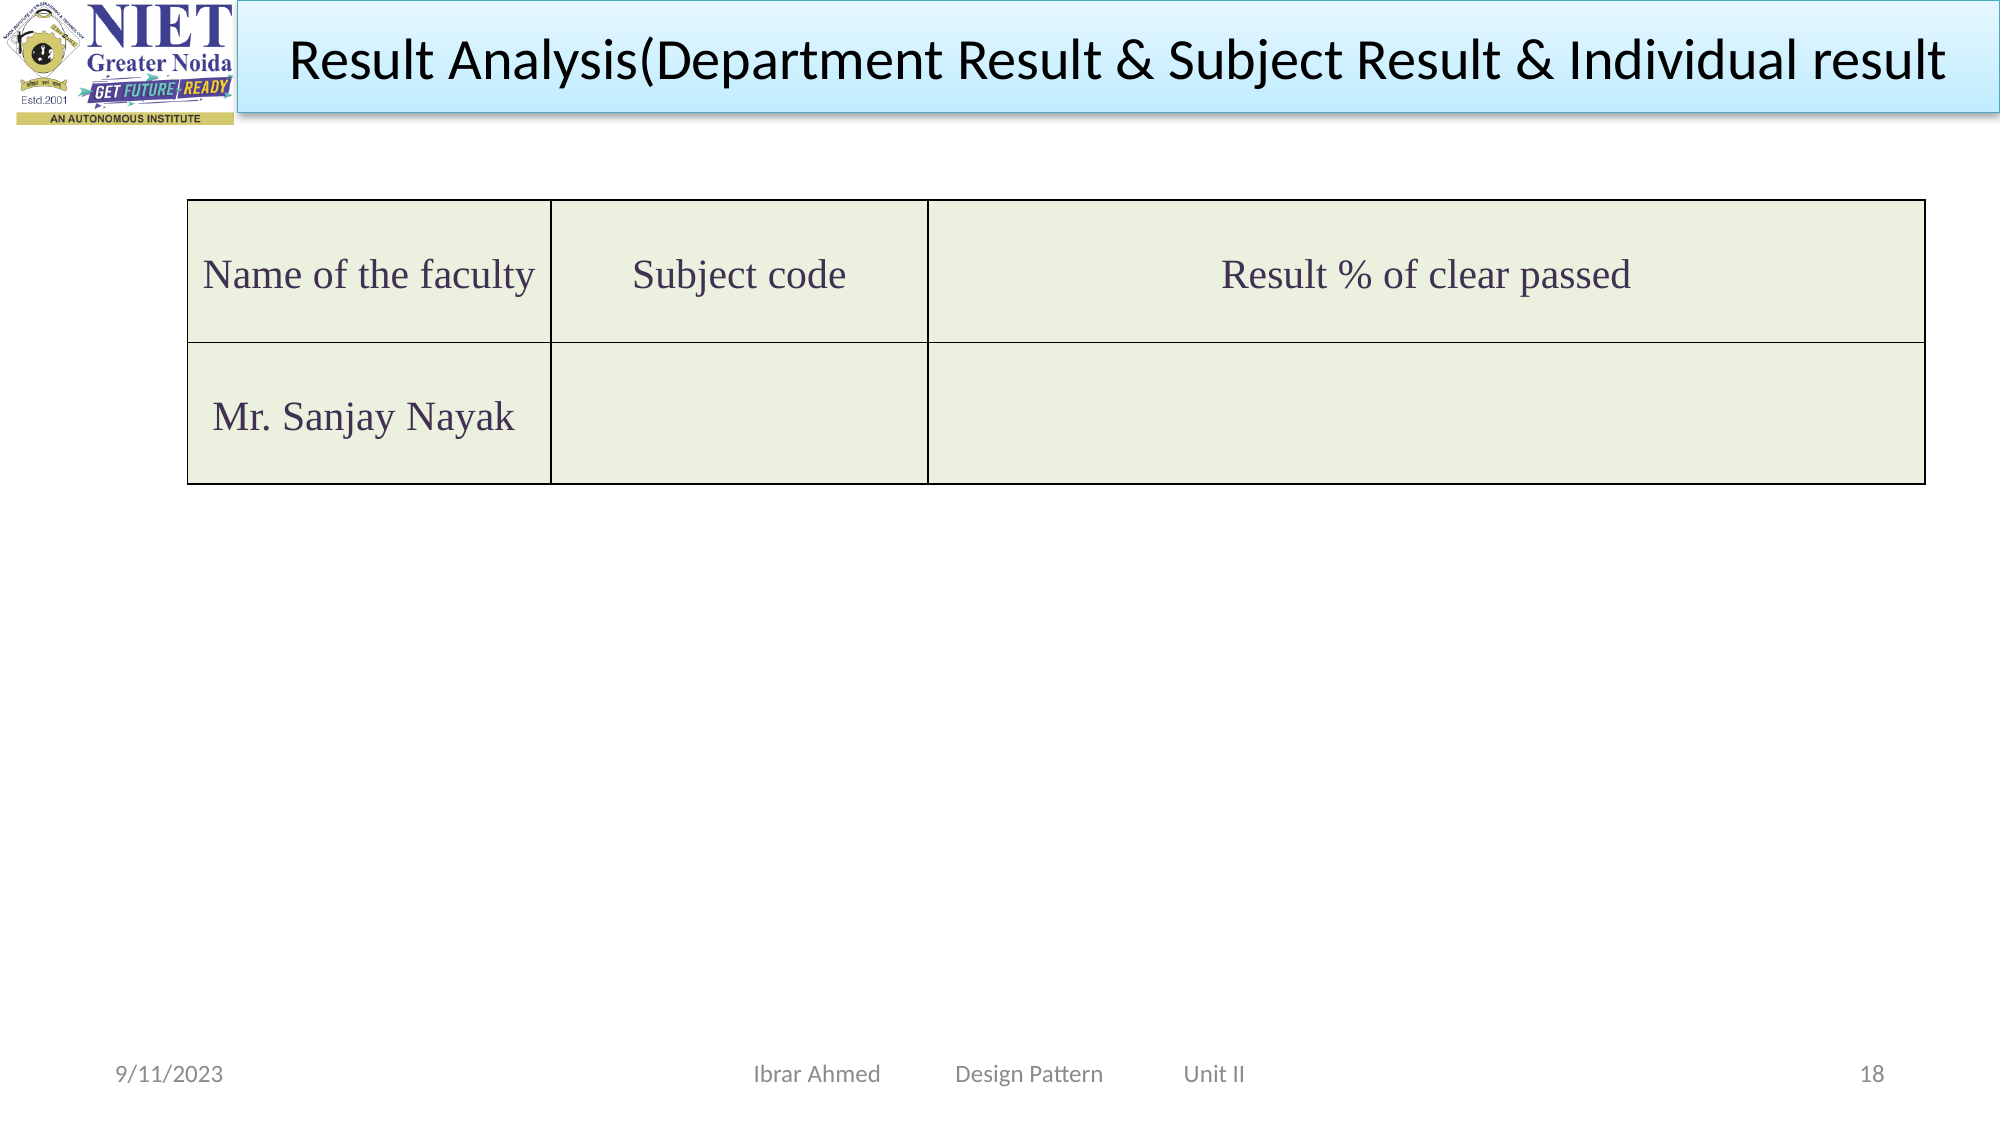

Result Analysis(Department Result & Subject Result & Individual result
| Name of the faculty | Subject code | Result % of clear passed |
| --- | --- | --- |
| Mr. Sanjay Nayak |  |  |
9/11/2023
Ibrar Ahmed             Design Pattern              Unit II
18